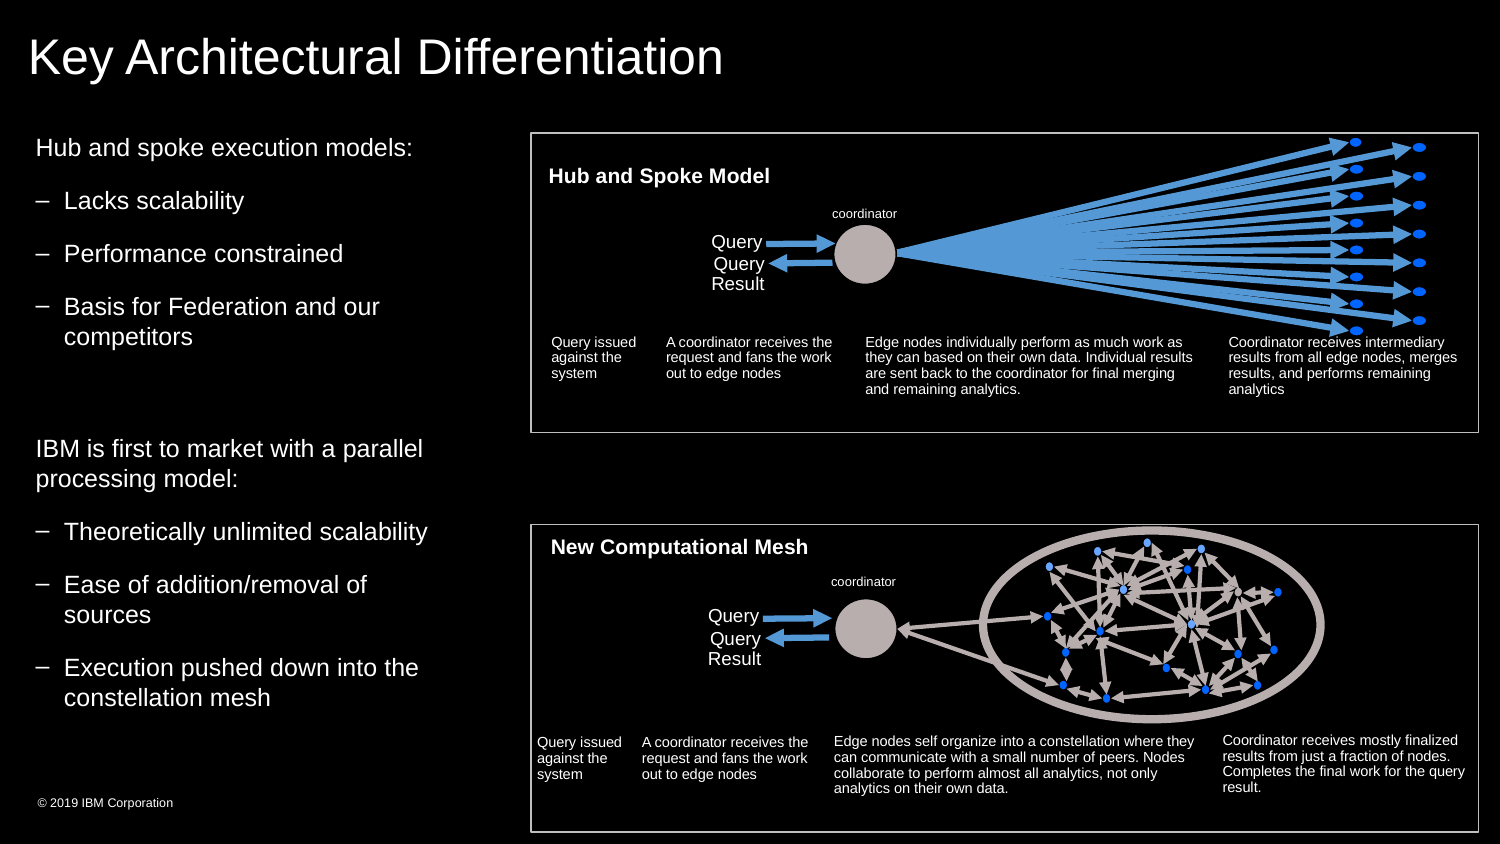

Key Architectural Differentiation

Hub and spoke execution models:
Lacks scalability
Performance constrained
Basis for Federation and our competitors

IBM is first to market with a parallel processing model:
Theoretically unlimited scalability
Ease of addition/removal of sources
Execution pushed down into the constellation mesh

Hub and Spoke Model
coordinator

Query

Query Result
Query issued against the system
A coordinator receives the request and fans the work out to edge nodes
Edge nodes individually perform as much work as they can based on their own data. Individual results are sent back to the coordinator for final merging and remaining analytics.
Coordinator receives intermediary results from all edge nodes, merges results, and performs remaining analytics
New Computational Mesh

coordinator

Query

Query Result

Coordinator receives mostly finalized   results from just a fraction of nodes. Completes the final work for the query result.
Edge nodes self organize into a constellation where they can communicate with a small number of peers. Nodes collaborate to perform almost all analytics, not only analytics on their own data.
Query issued against the system
A coordinator receives the request and fans the work out to edge nodes
© 2019 IBM Corporation
15